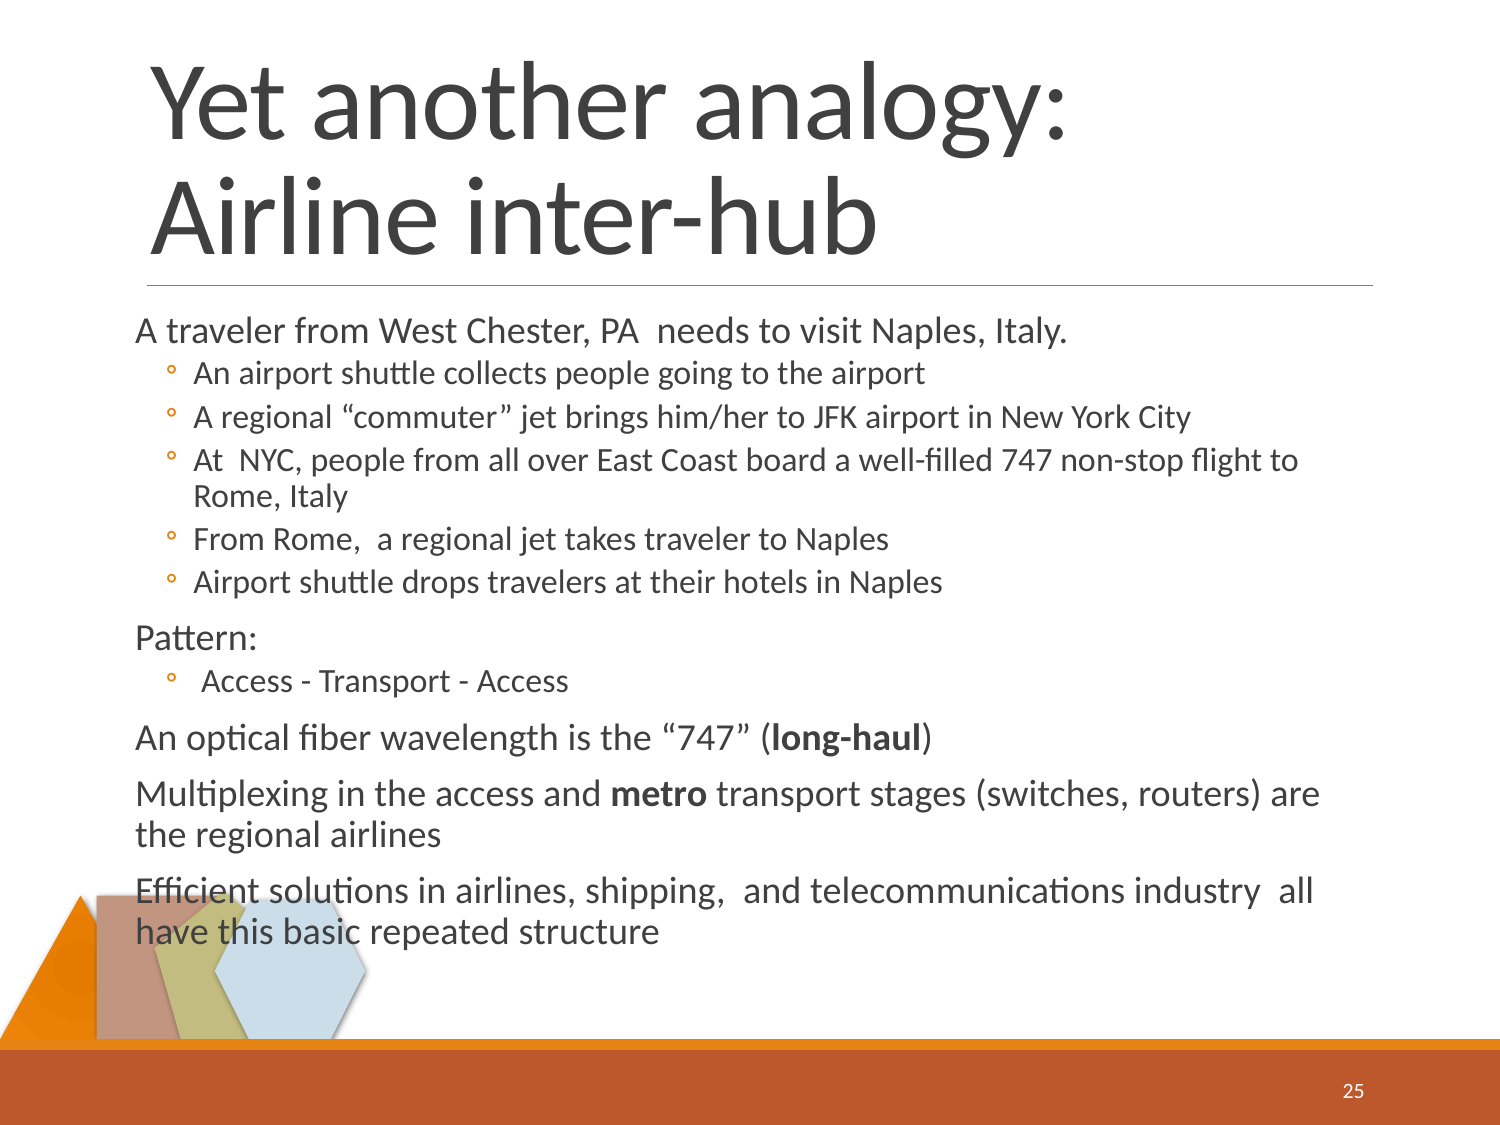

# Yet another analogy: Airline inter-hub
A traveler from West Chester, PA  needs to visit Naples, Italy.
An airport shuttle collects people going to the airport
A regional “commuter” jet brings him/her to JFK airport in New York City
At  NYC, people from all over East Coast board a well-filled 747 non-stop flight to Rome, Italy
From Rome,  a regional jet takes traveler to Naples
Airport shuttle drops travelers at their hotels in Naples
Pattern:
 Access - Transport - Access
An optical fiber wavelength is the “747” (long-haul)
Multiplexing in the access and metro transport stages (switches, routers) are the regional airlines
Efficient solutions in airlines, shipping,  and telecommunications industry  all have this basic repeated structure
25